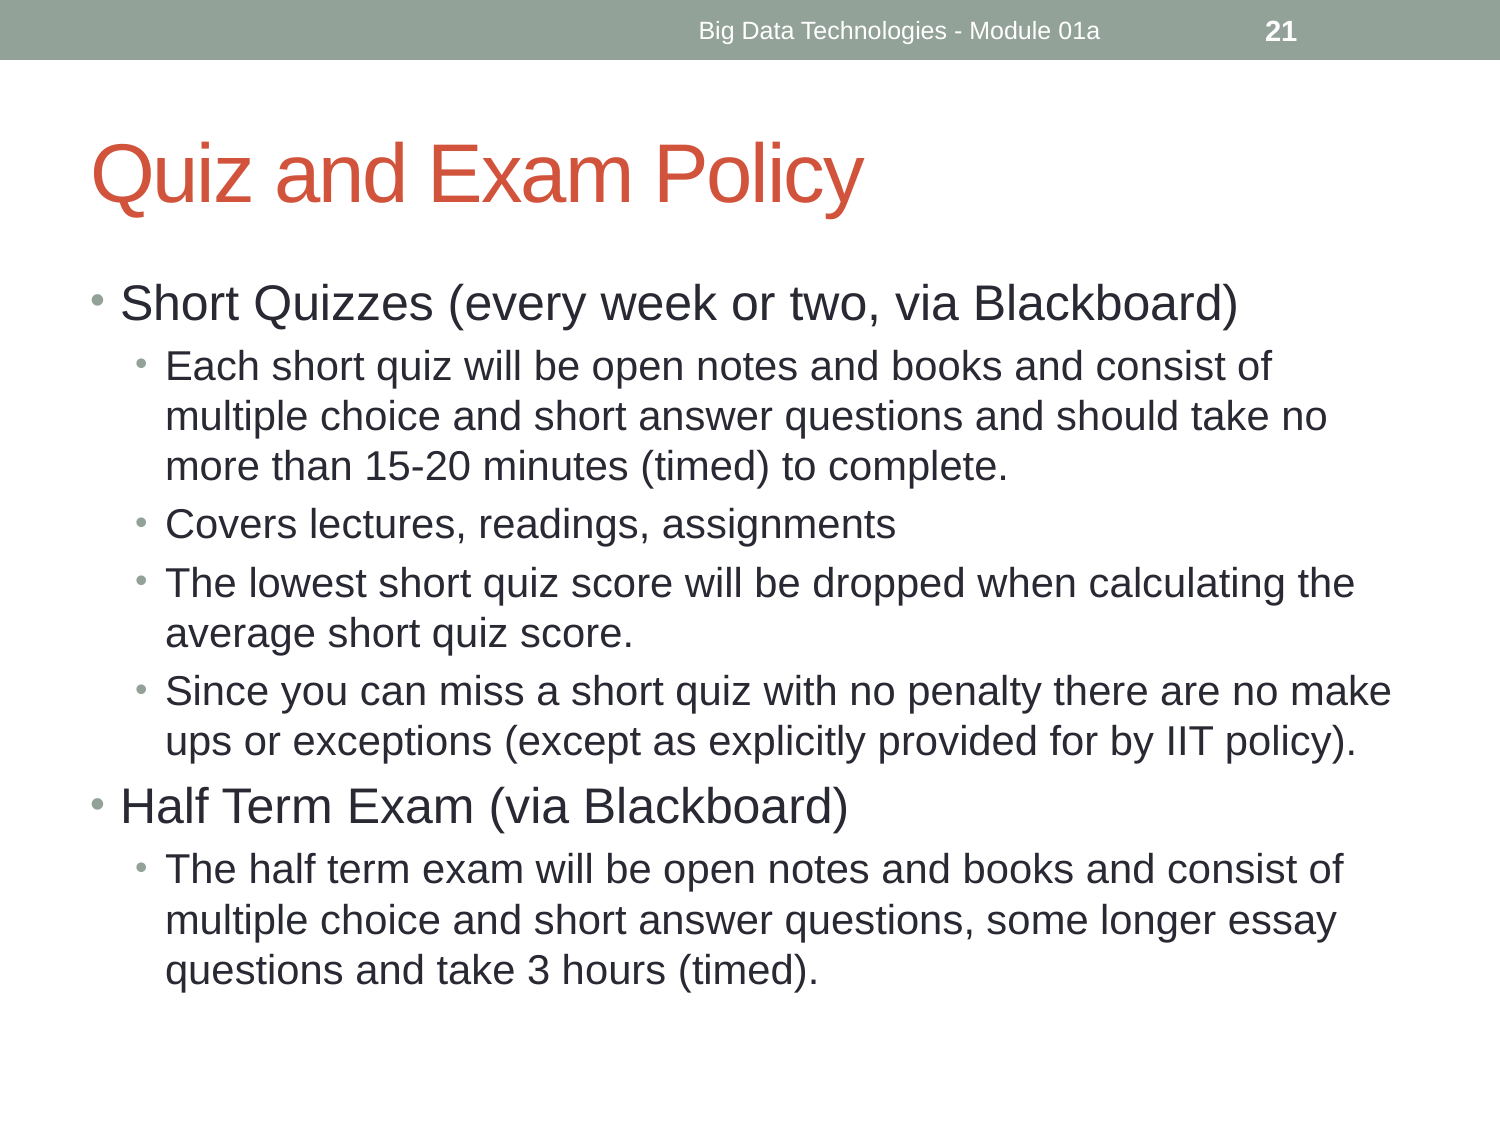

Big Data Technologies - Module 01a
21
# Quiz and Exam Policy
Short Quizzes (every week or two, via Blackboard)
Each short quiz will be open notes and books and consist of multiple choice and short answer questions and should take no more than 15-20 minutes (timed) to complete.
Covers lectures, readings, assignments
The lowest short quiz score will be dropped when calculating the average short quiz score.
Since you can miss a short quiz with no penalty there are no make ups or exceptions (except as explicitly provided for by IIT policy).
Half Term Exam (via Blackboard)
The half term exam will be open notes and books and consist of multiple choice and short answer questions, some longer essay questions and take 3 hours (timed).